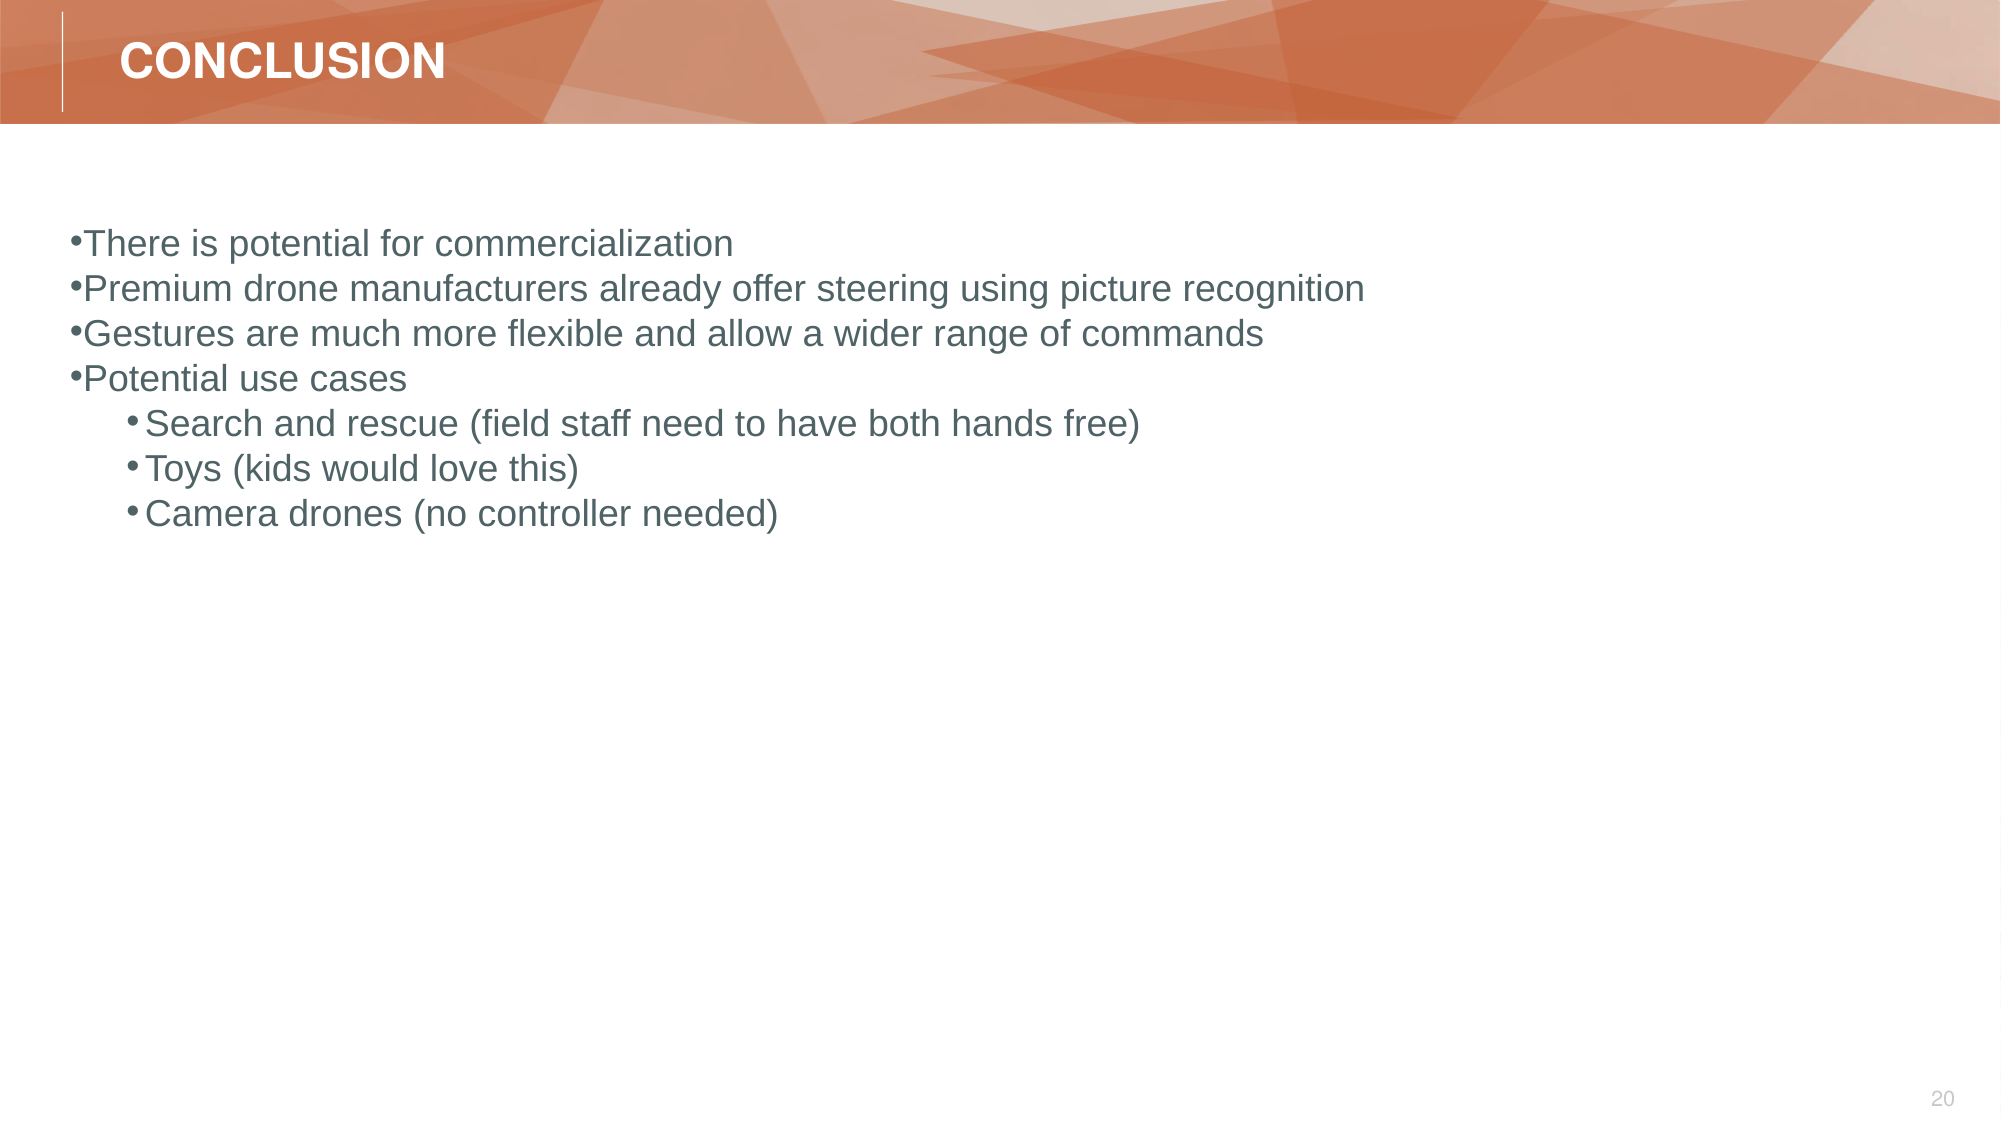

# CONCLUSION
There is potential for commercialization
Premium drone manufacturers already offer steering using picture recognition
Gestures are much more flexible and allow a wider range of commands
Potential use cases
Search and rescue (field staff need to have both hands free)
Toys (kids would love this)
Camera drones (no controller needed)
20